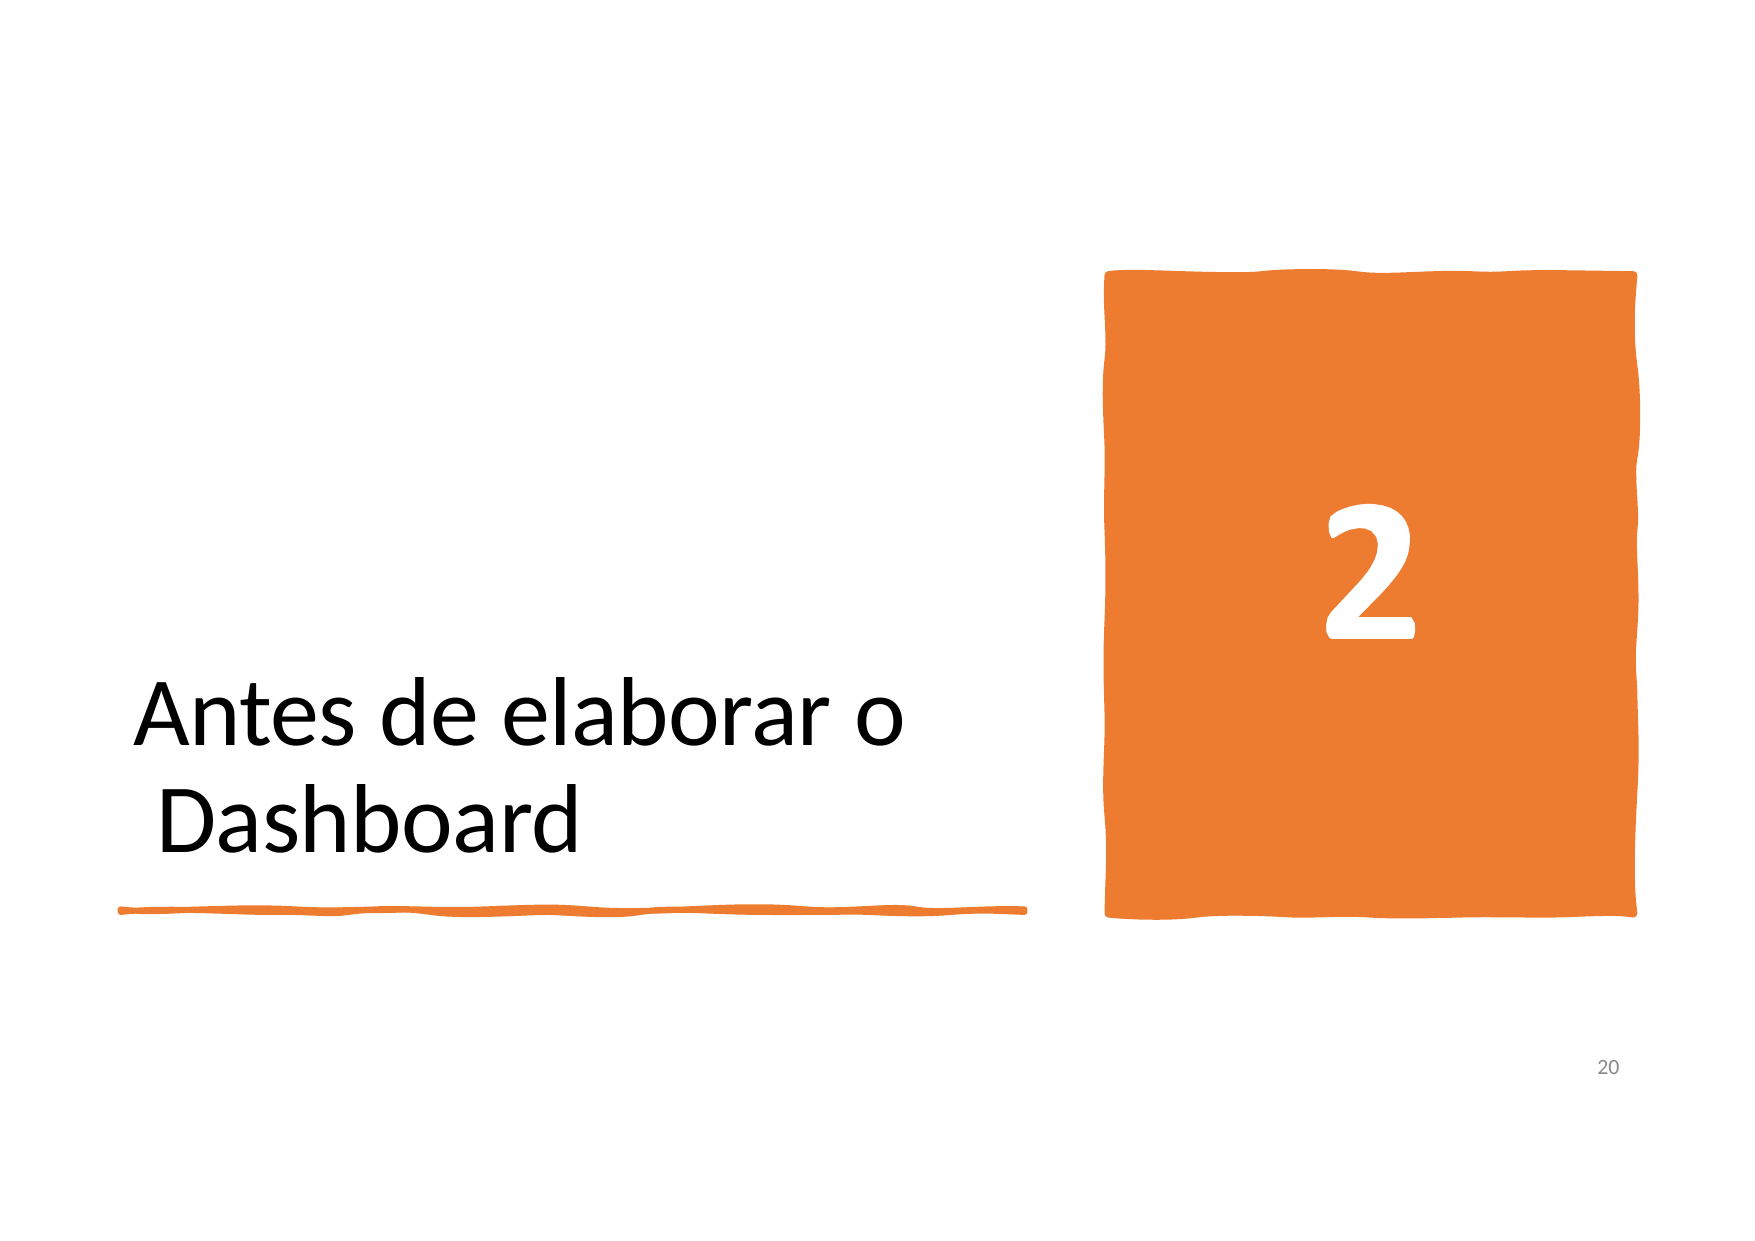

# Antes de elaborar o  Dashboard

20